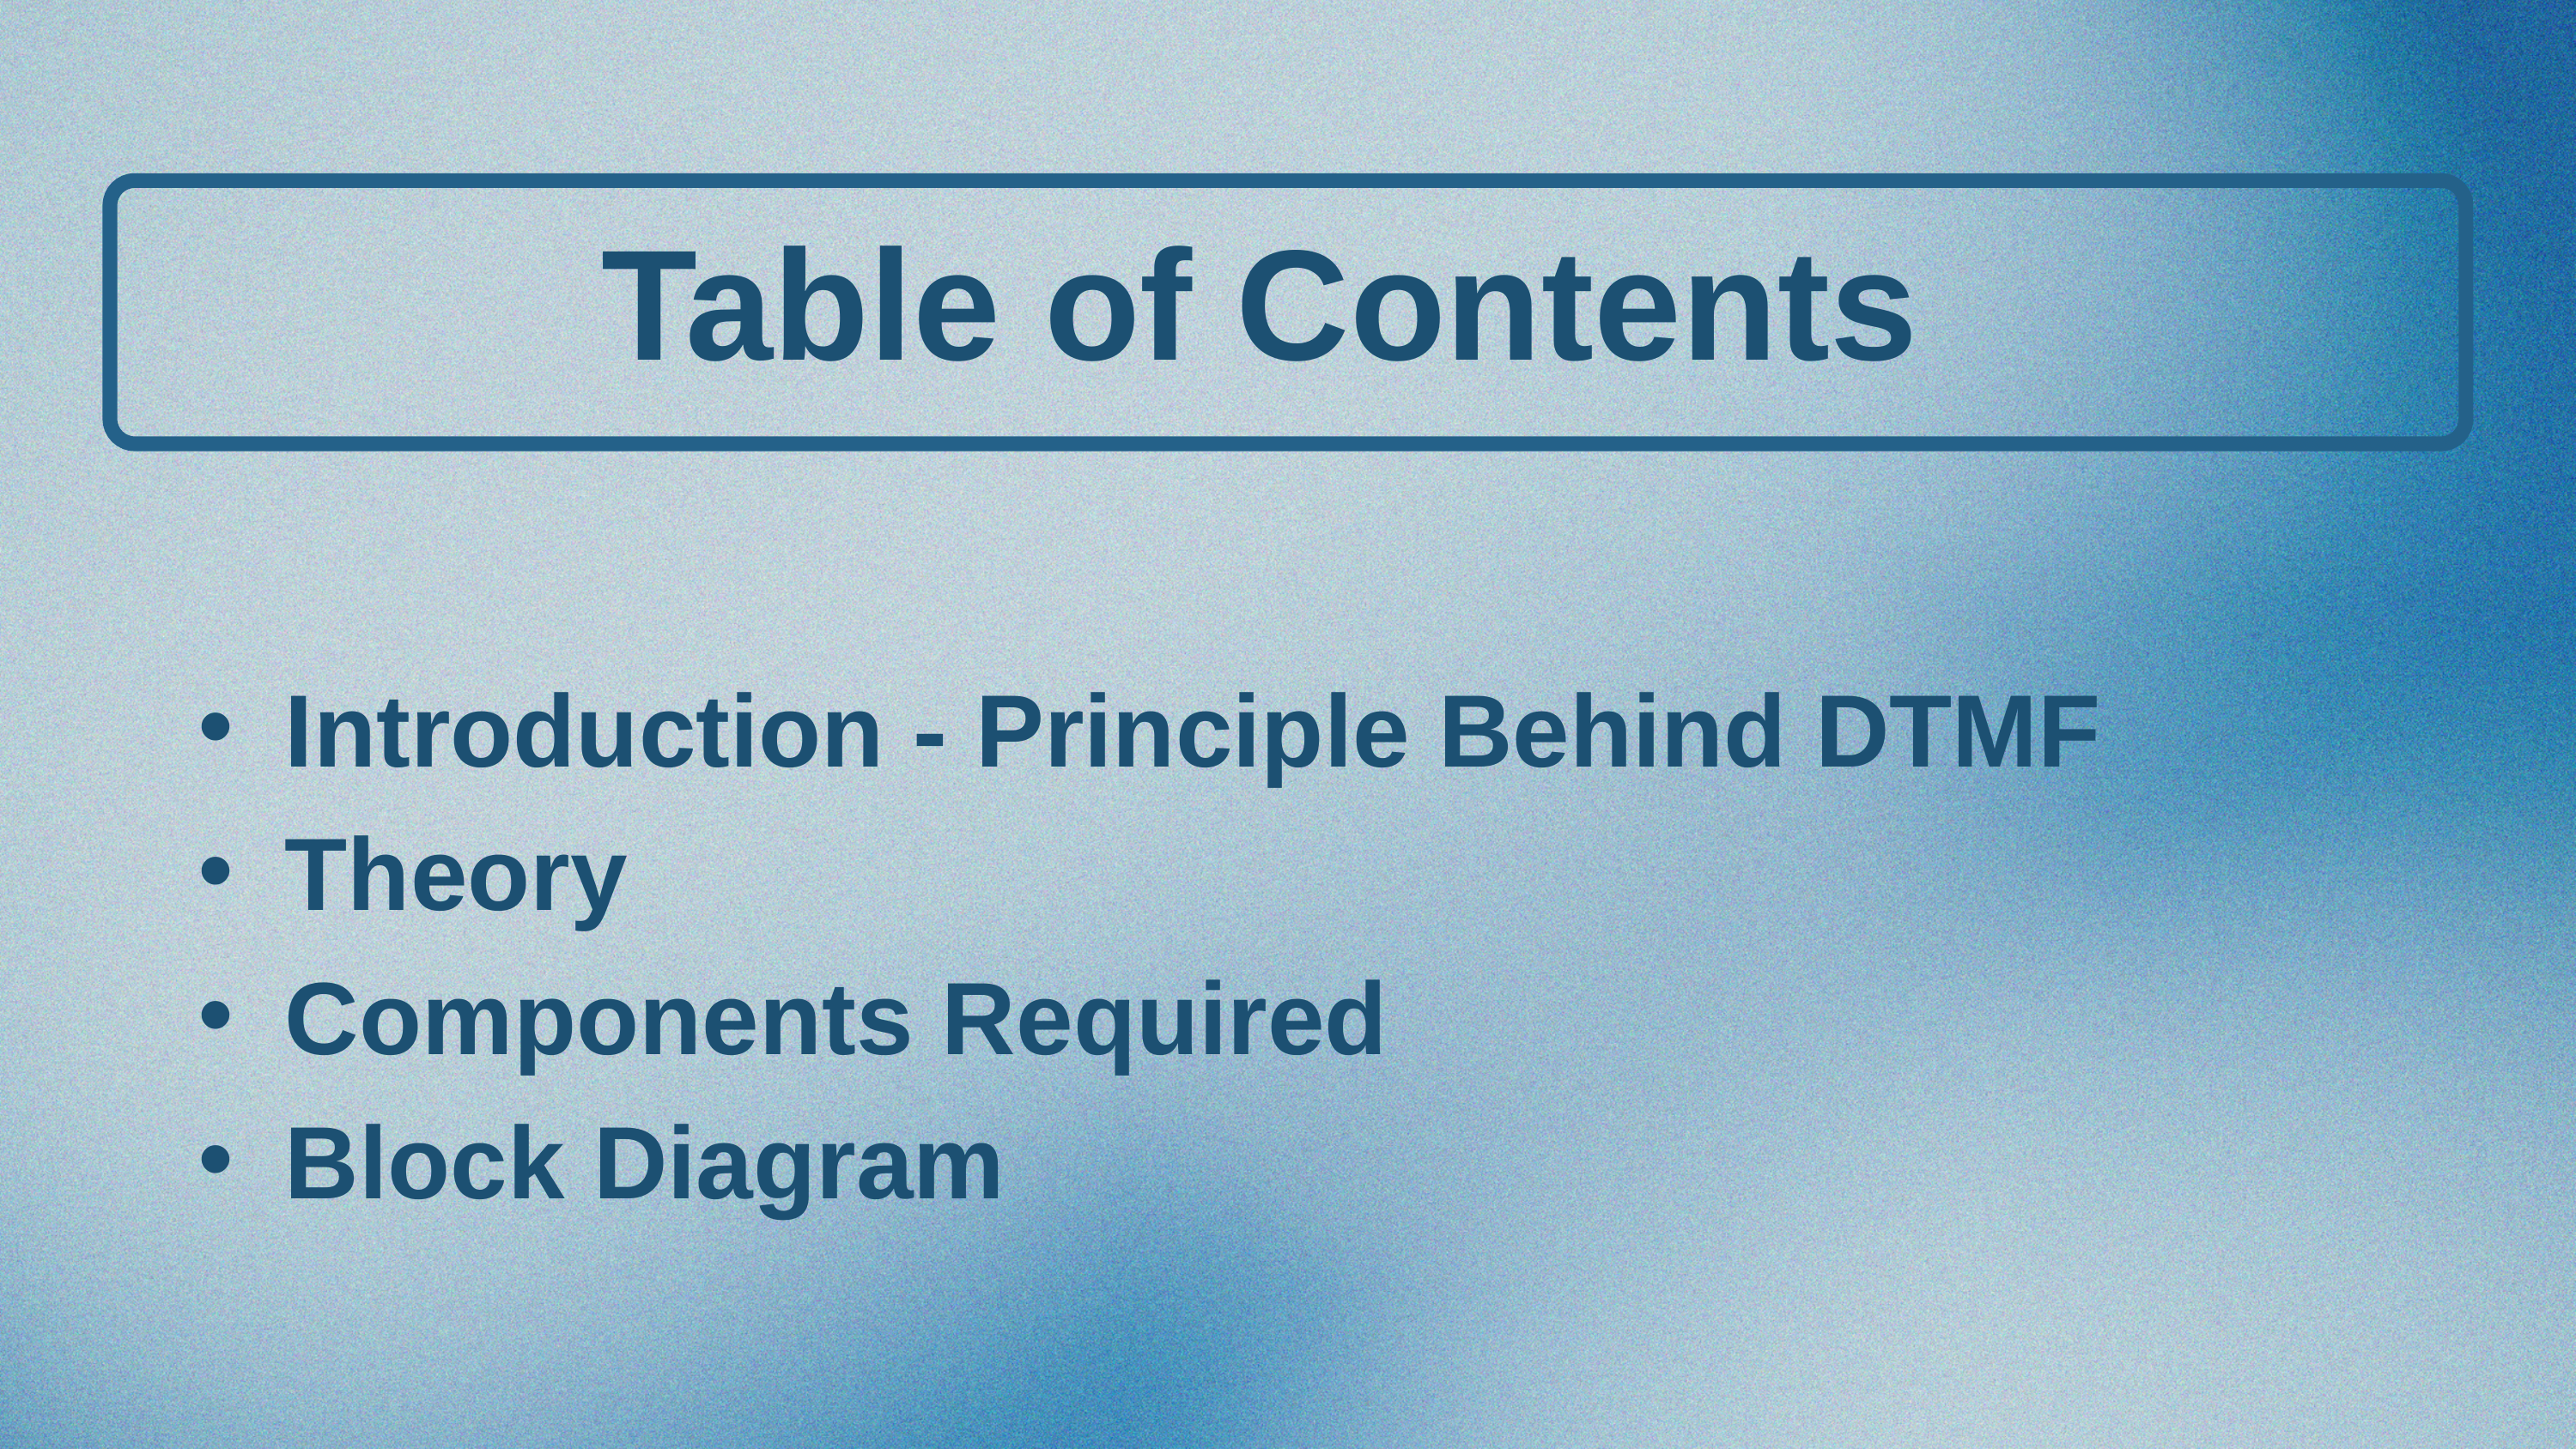

Table of Contents
Introduction - Principle Behind DTMF
Theory
Components Required
Block Diagram